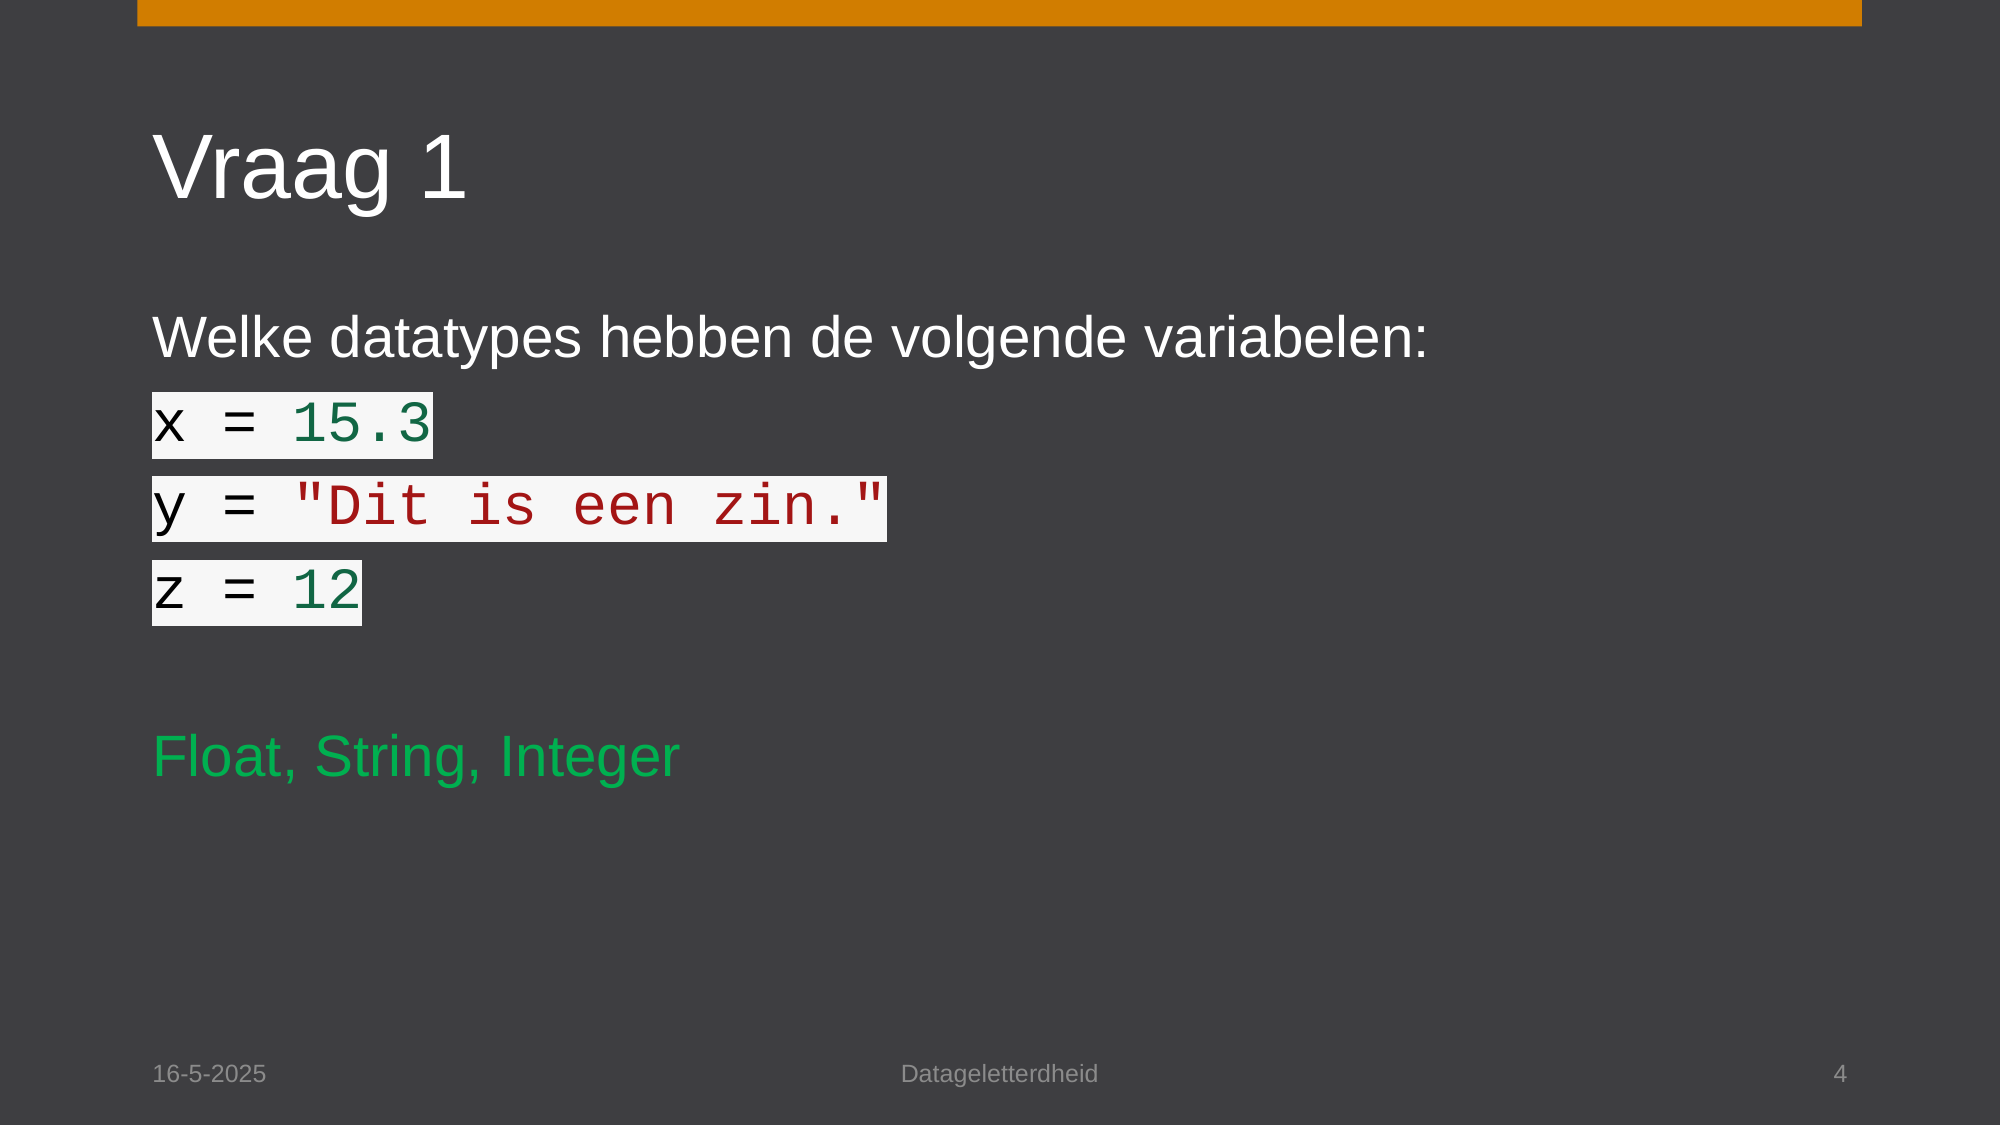

# Vraag 1
Welke datatypes hebben de volgende variabelen:
x = 15.3
y = "Dit is een zin."
z = 12

Float, String, Integer

16-5-2025
Datageletterdheid
4